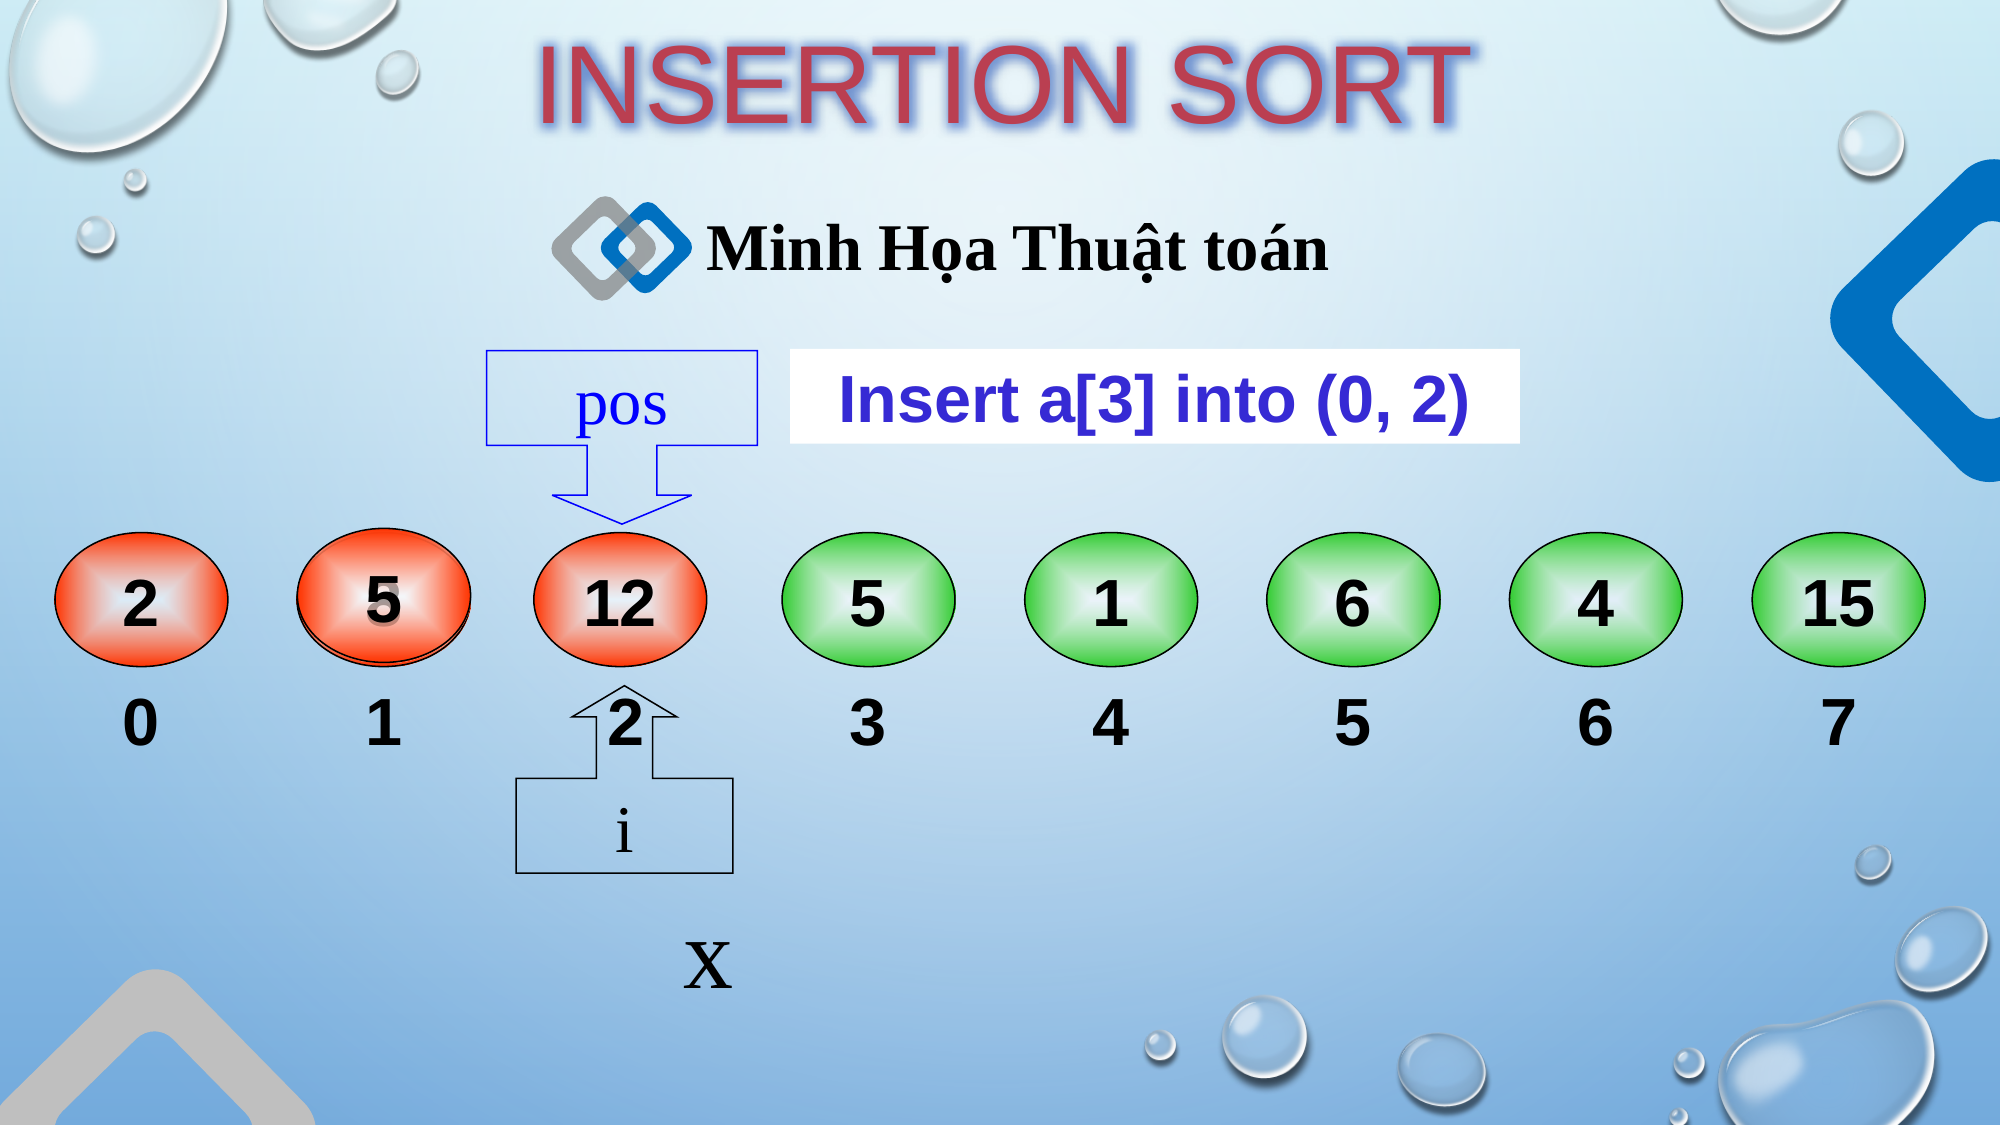

INSERTION SORT

Minh Họa Thuật toán

Insert a[3] into (0, 2)
pos
5
2
8
12
5
1
6
4
15
0
1
2
3
4
5
6
7
i
x